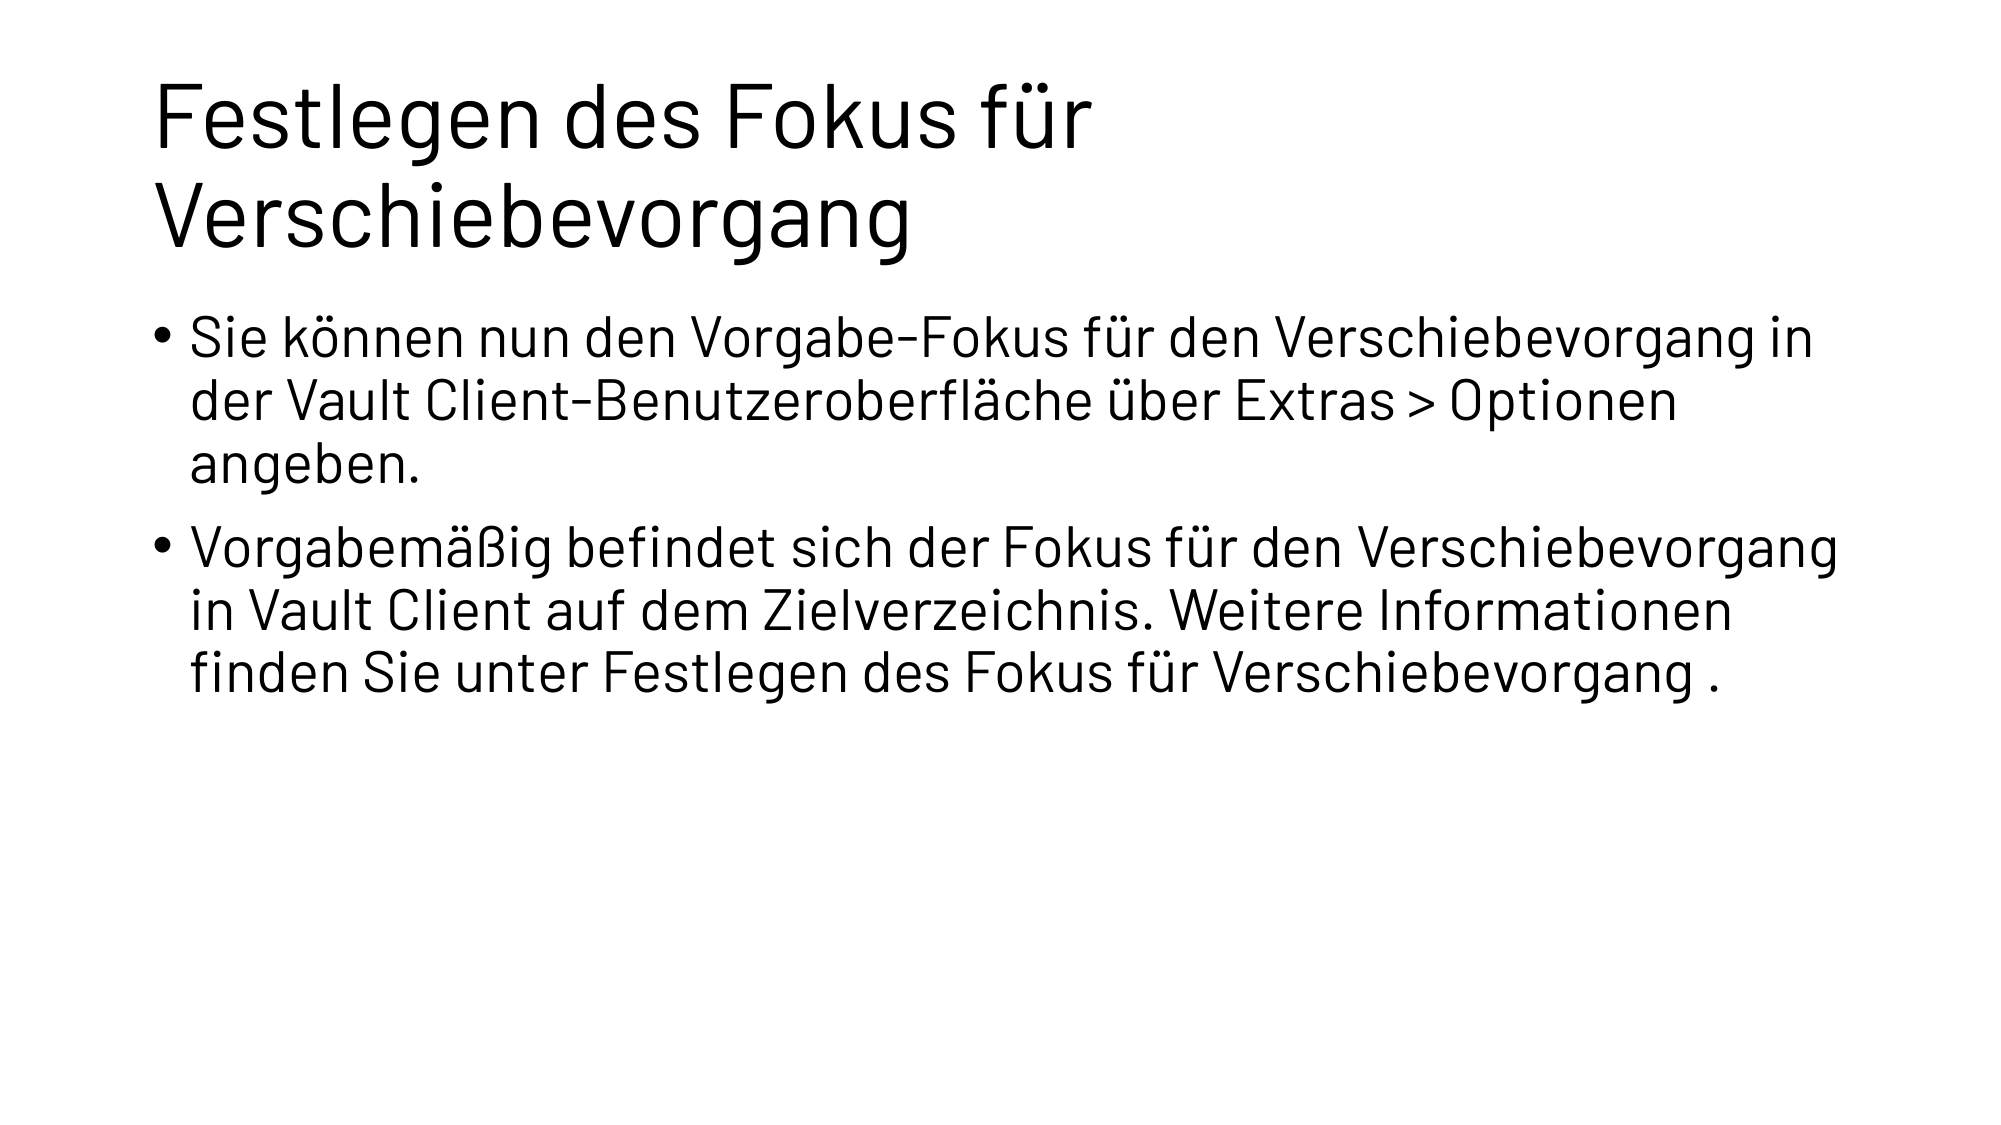

# Festlegen des Fokus für Verschiebevorgang
Sie können nun den Vorgabe-Fokus für den Verschiebevorgang in der Vault Client-Benutzeroberfläche über Extras > Optionen angeben.
Vorgabemäßig befindet sich der Fokus für den Verschiebevorgang in Vault Client auf dem Zielverzeichnis. Weitere Informationen finden Sie unter Festlegen des Fokus für Verschiebevorgang .